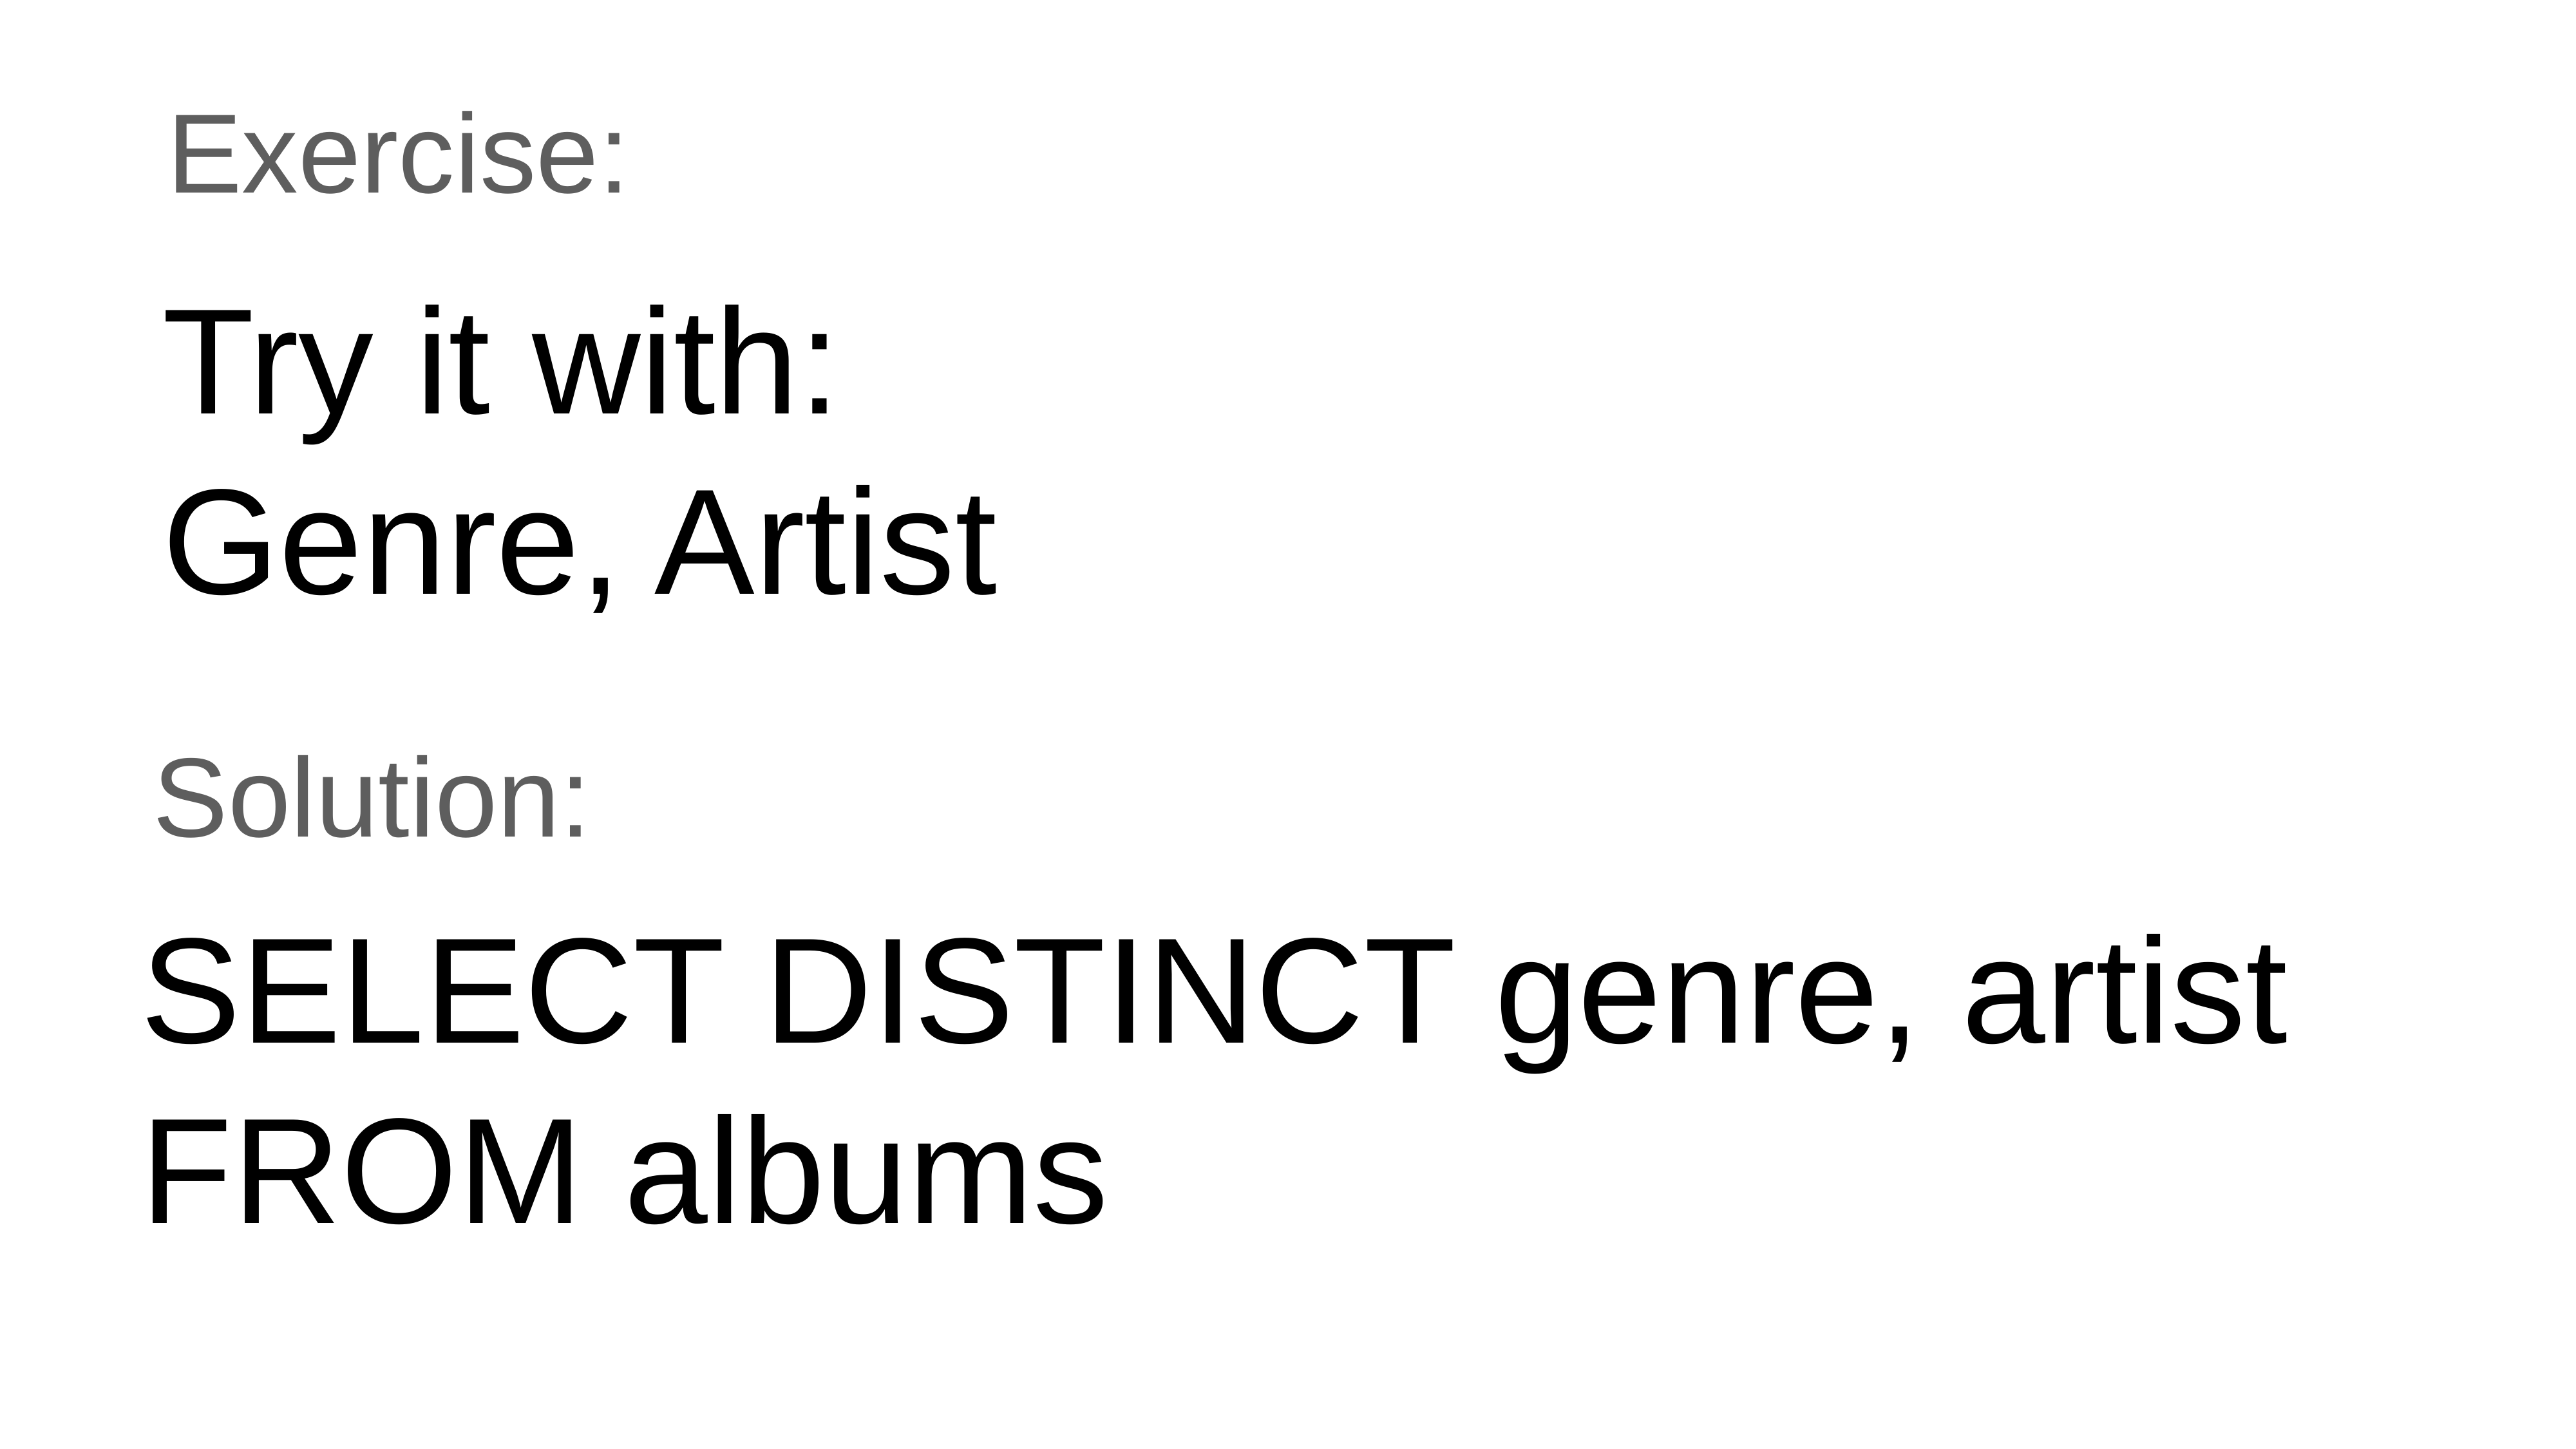

Exercise:
Try it with:
Genre, Artist
Solution:
SELECT DISTINCT genre, artist
FROM albums